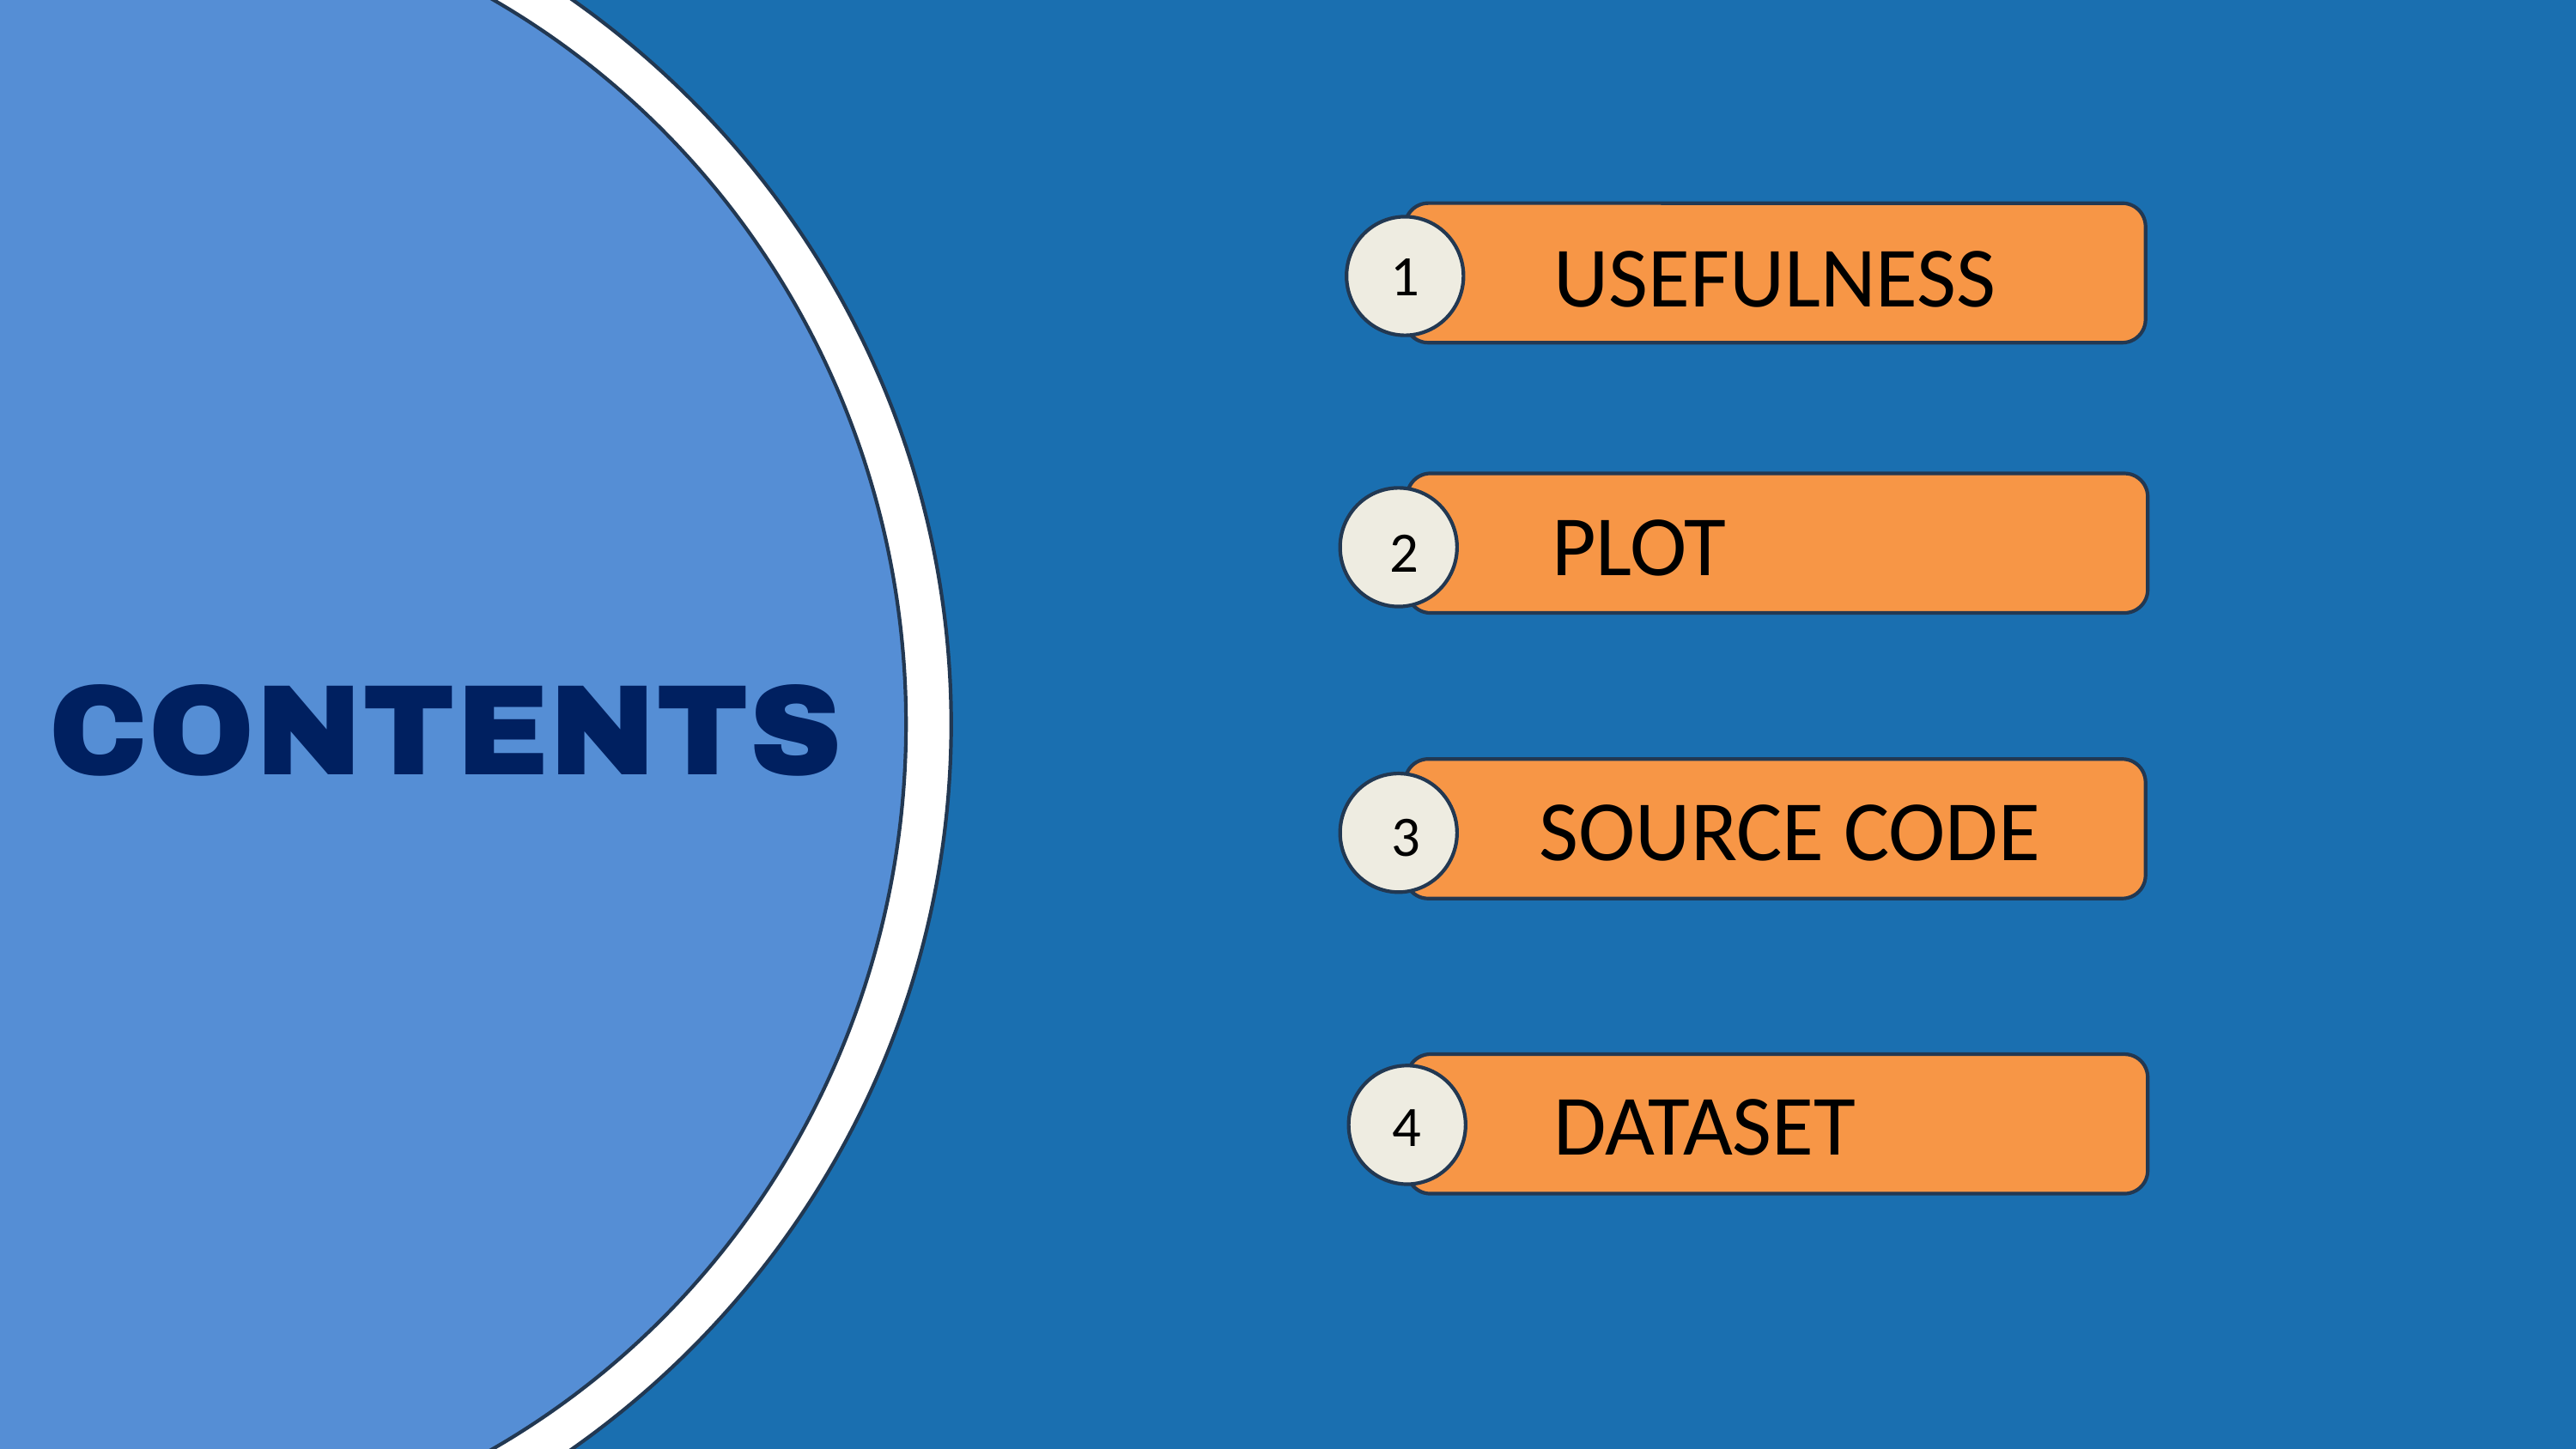

USEFULNESS

1

PLOT

2
CONTENTS

SOURCE CODE

3

DATASET

4